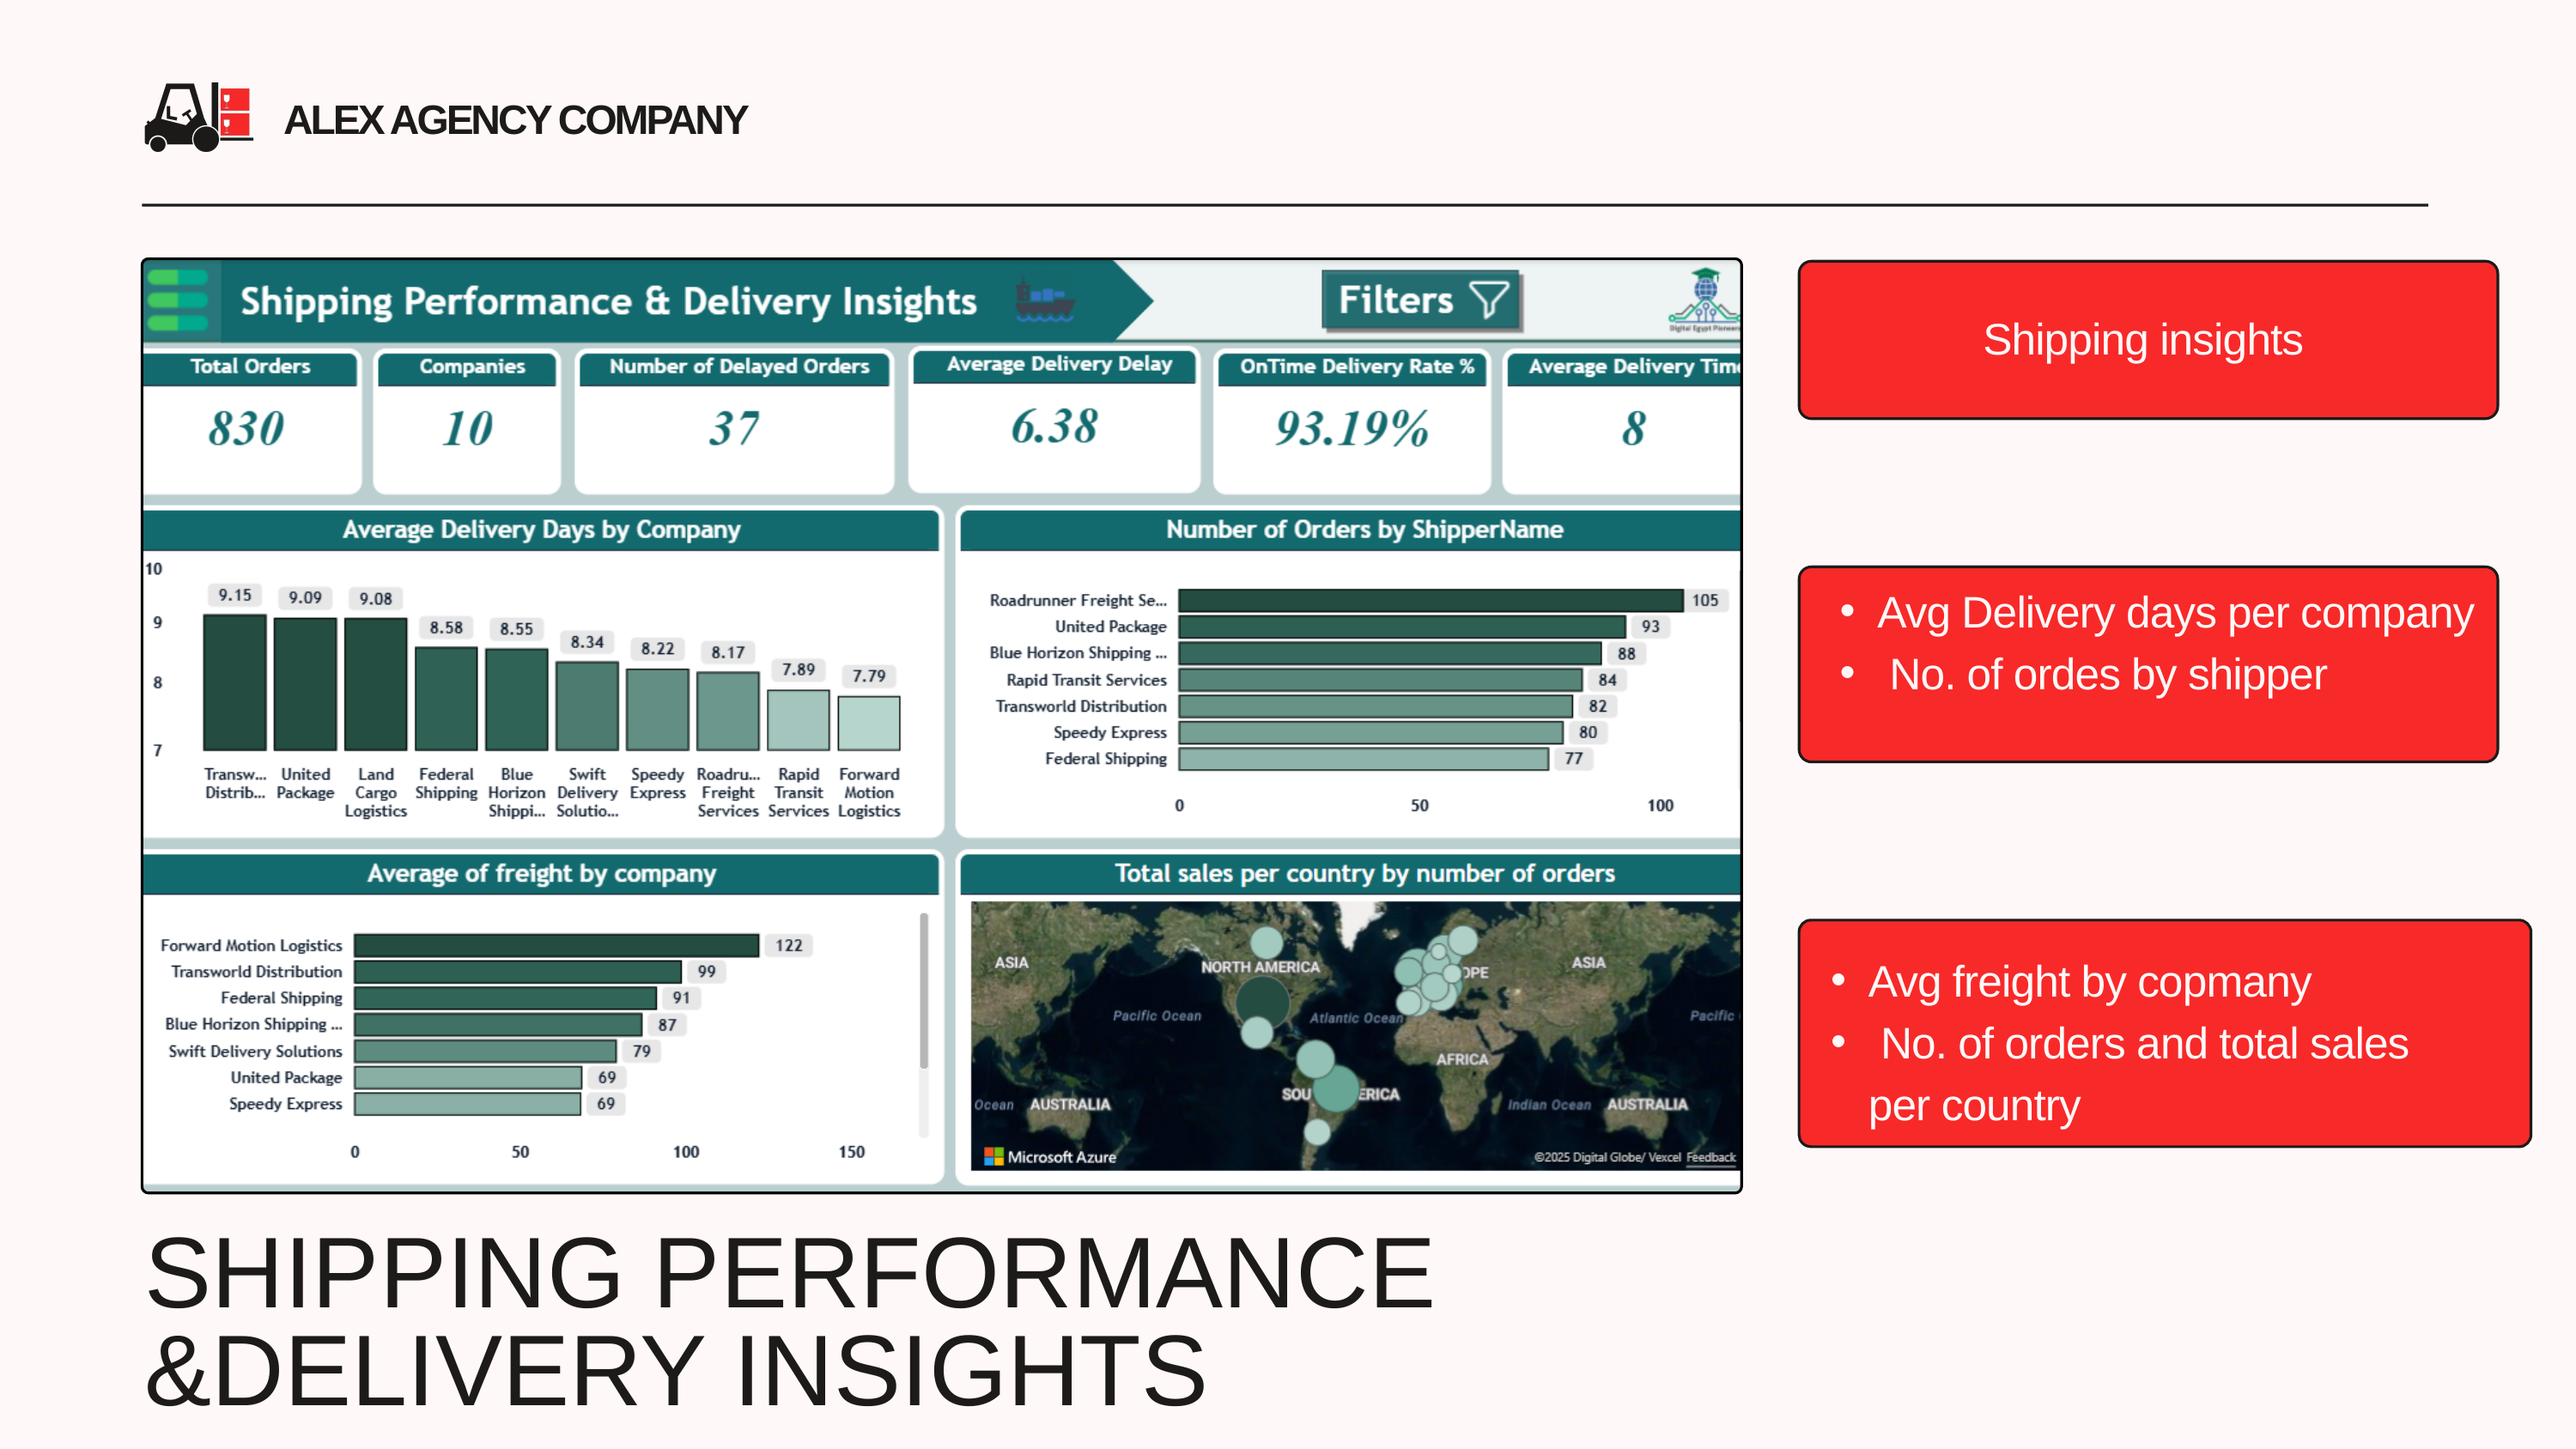

ALEX AGENCY COMPANY

Shipping insights

Avg Delivery days per company
 No. of ordes by shipper

Avg freight by copmany
 No. of orders and total sales  per country

SHIPPING PERFORMANCE &DELIVERY INSIGHTS